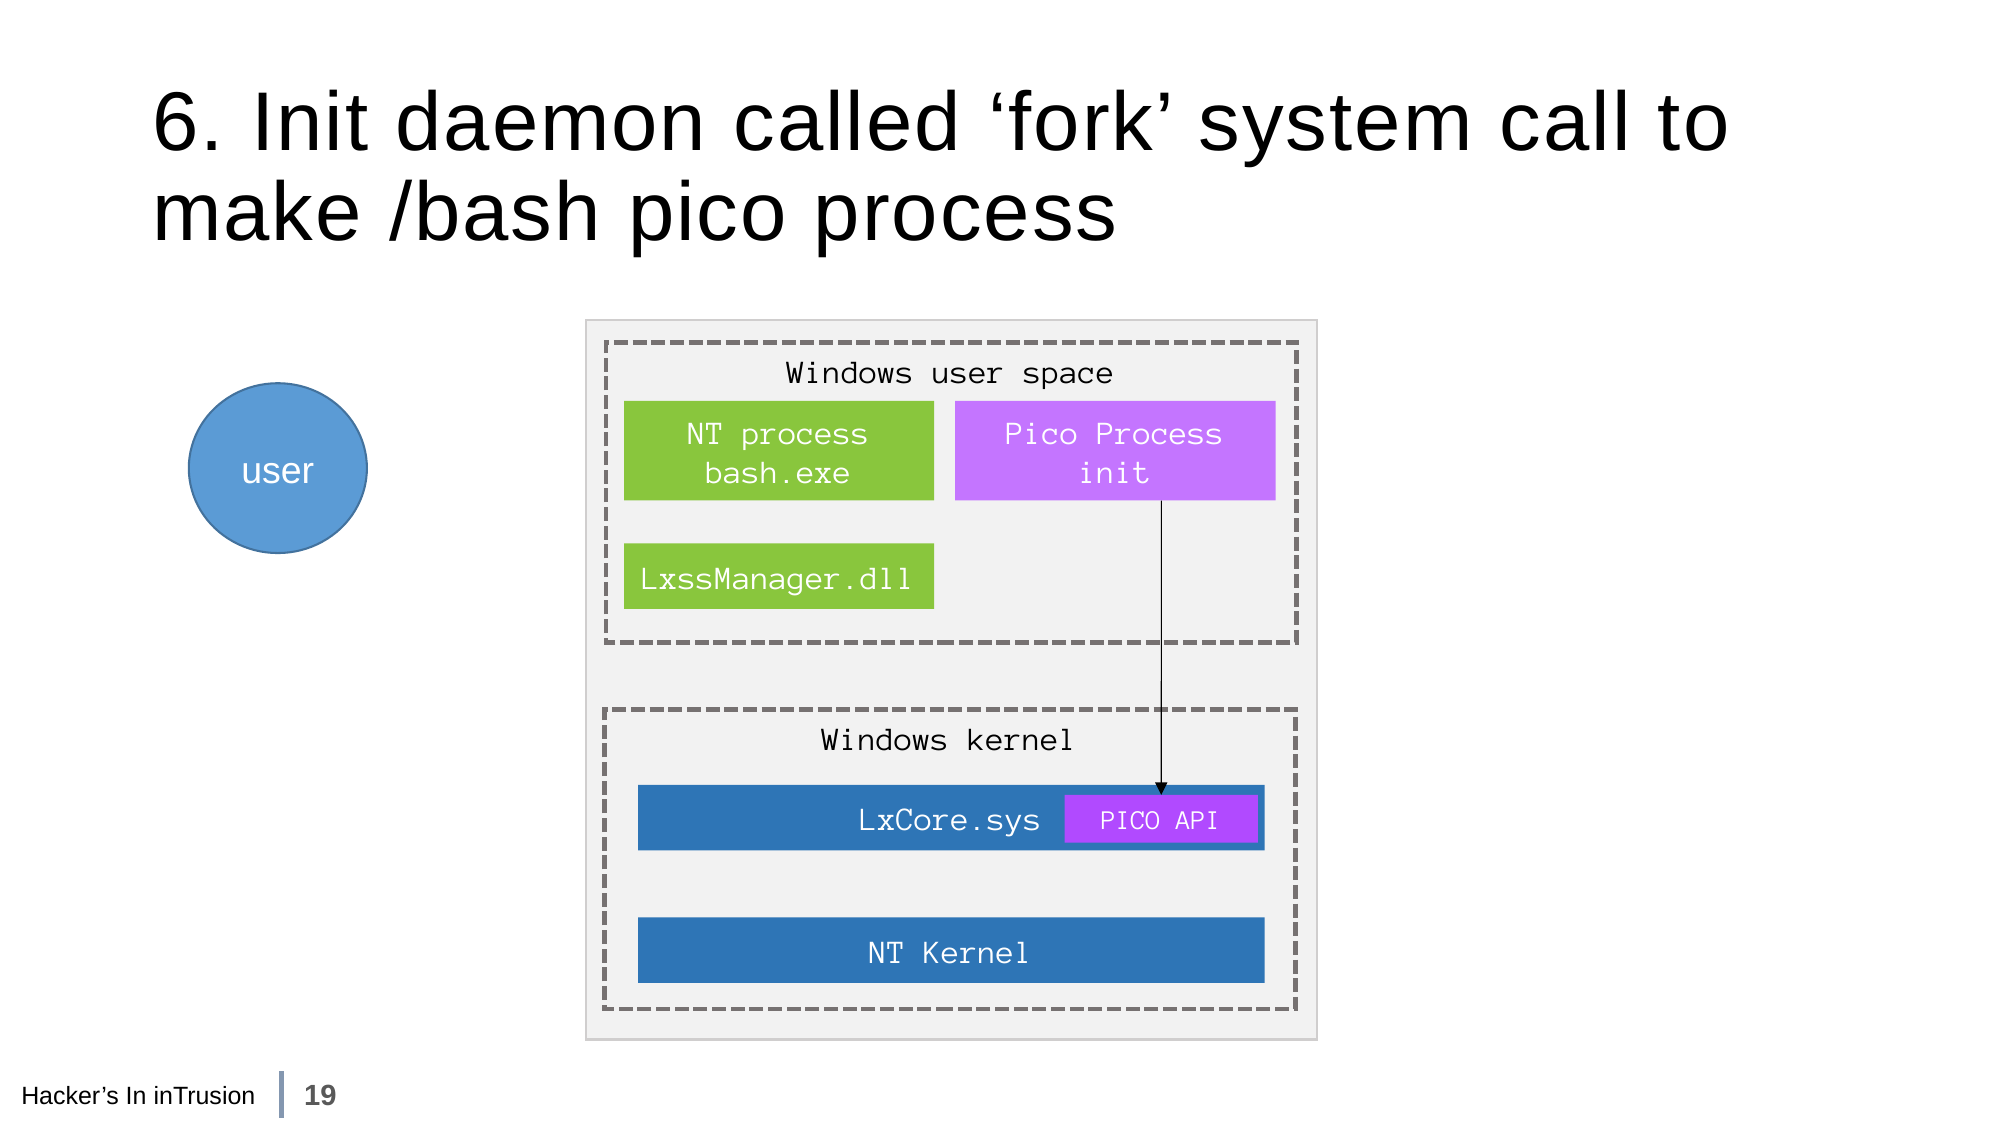

# 6. Init daemon called ‘fork’ system call to make /bash pico process

Windows user space
NT process
bash.exe
Windows kernel
LxCore.sys
NT Kernel
user
Pico Process
init
LxssManager.dll
PICO API